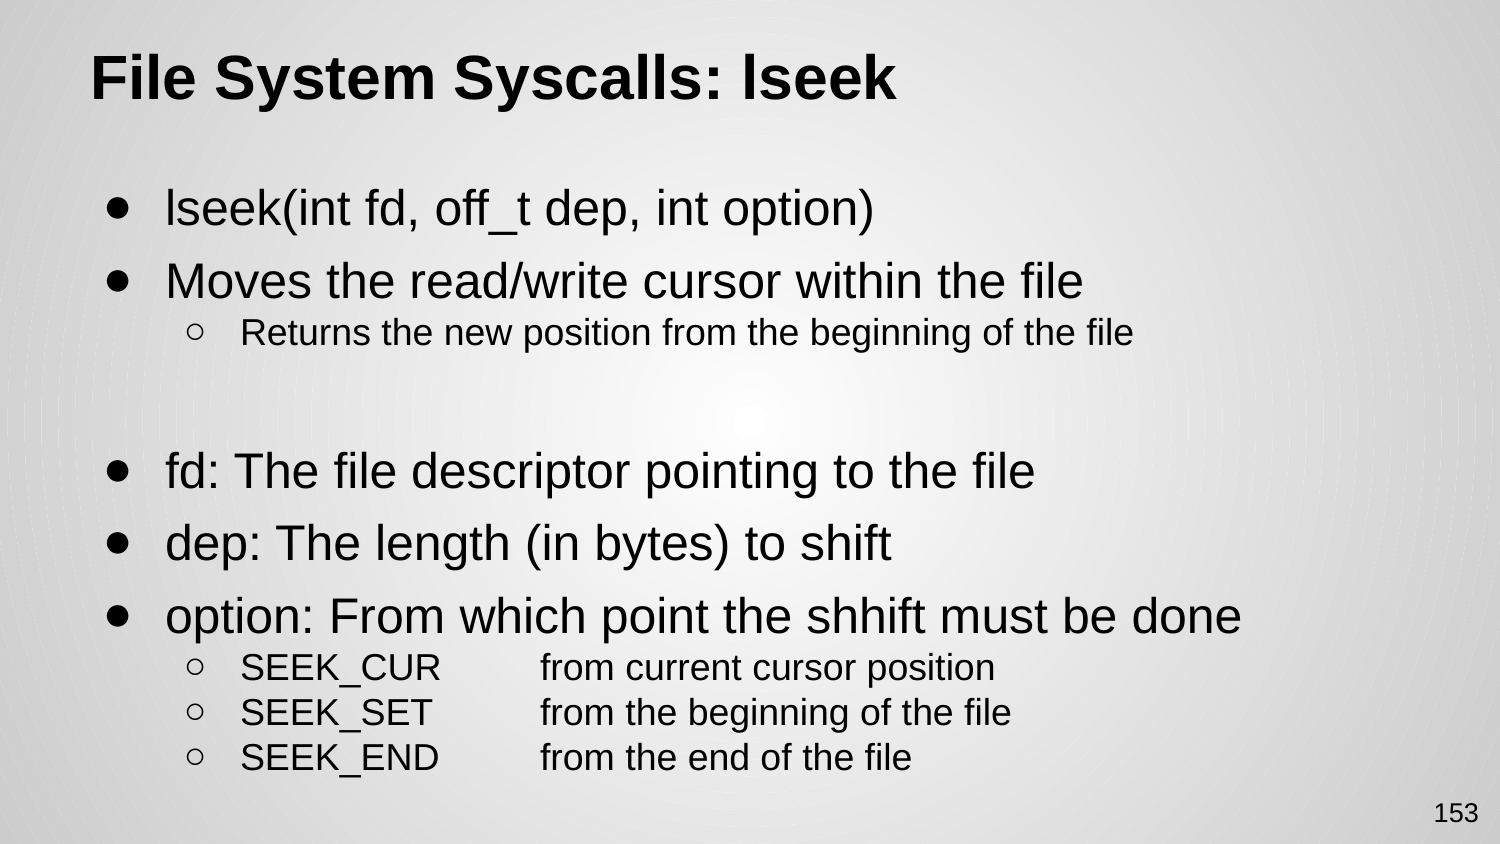

# File System Syscalls: lseek
lseek(int fd, off_t dep, int option)
Moves the read/write cursor within the file
Returns the new position from the beginning of the file

fd: The file descriptor pointing to the file
dep: The length (in bytes) to shift
option: From which point the shhift must be done
SEEK_CUR	from current cursor position
SEEK_SET	from the beginning of the file
SEEK_END	from the end of the file
153